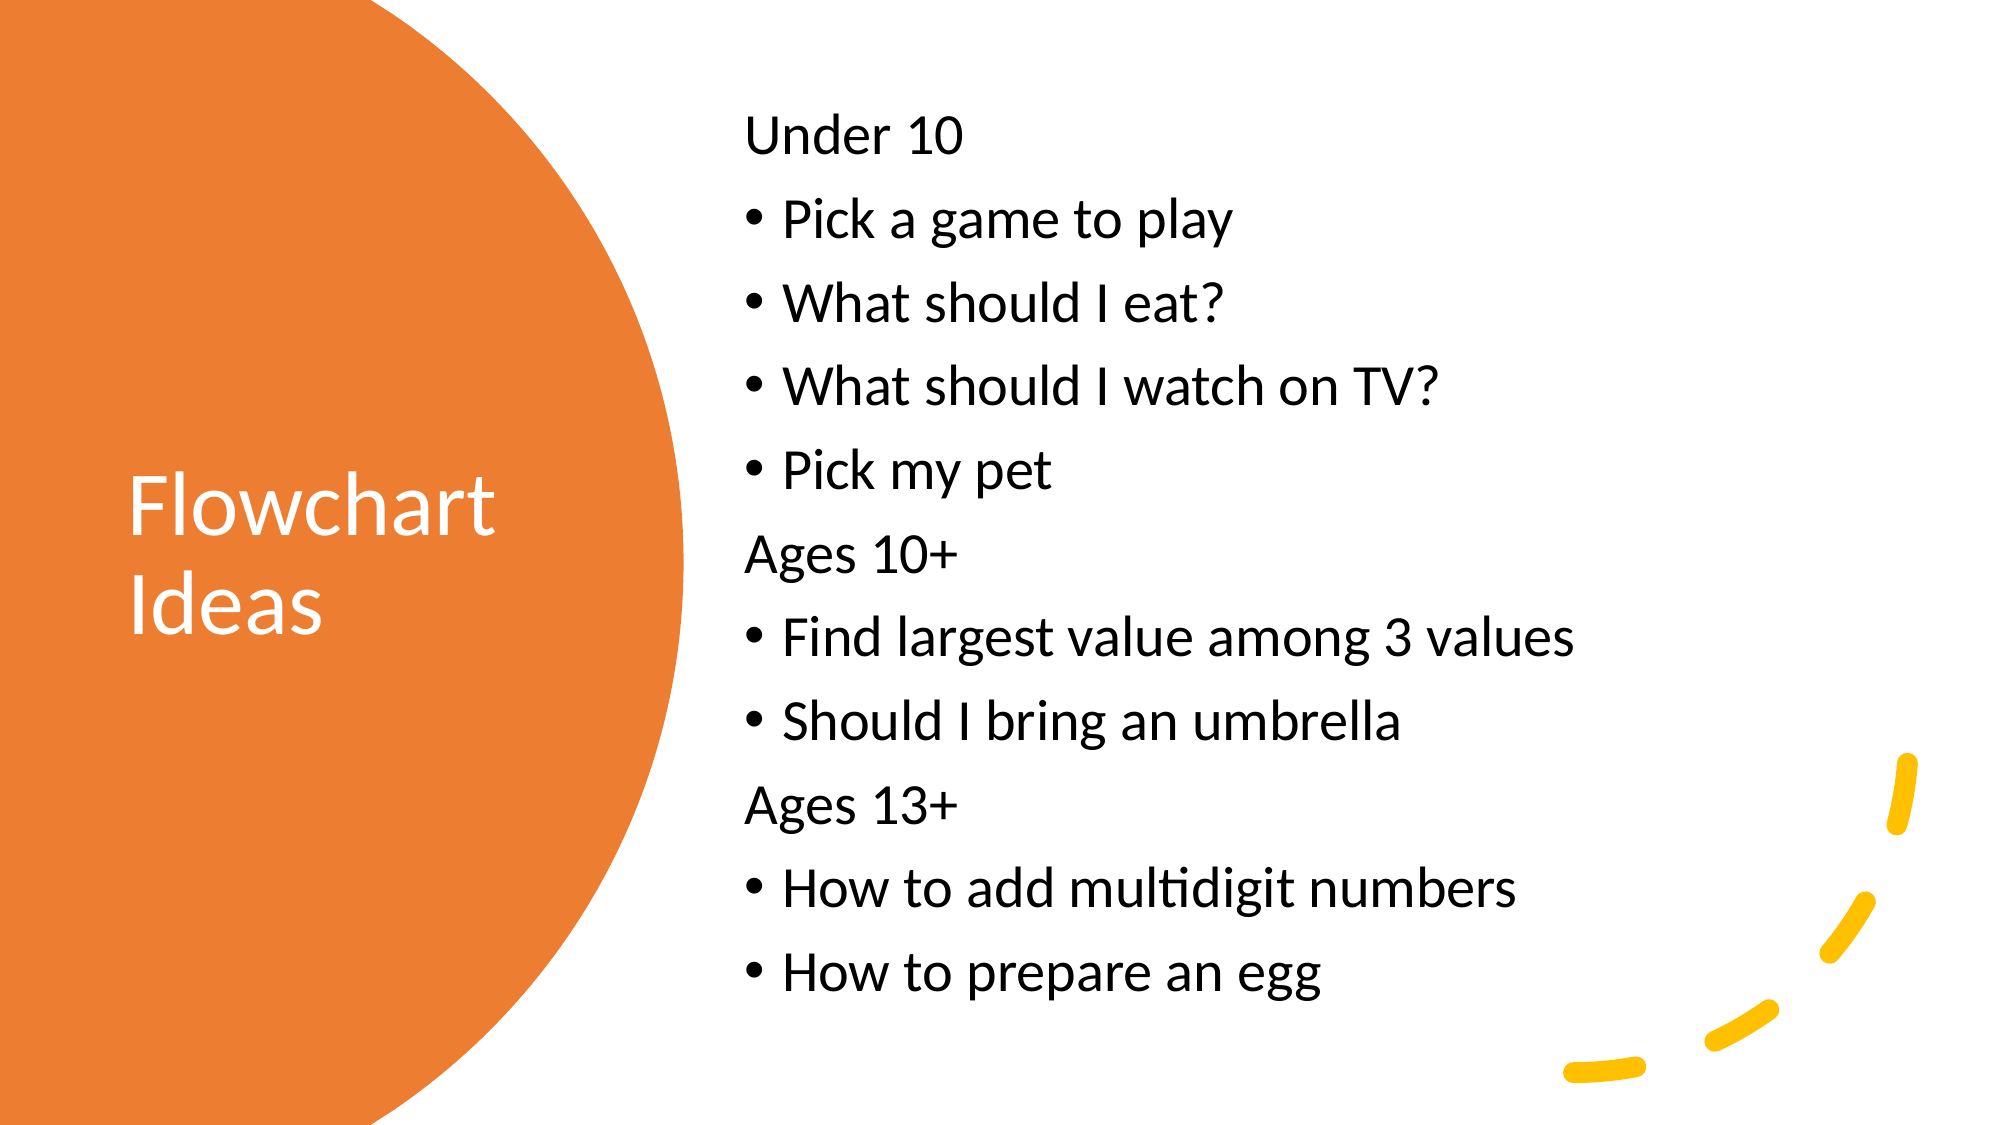

Under 10
Pick a game to play
What should I eat?
What should I watch on TV?
Pick my pet
Ages 10+
Find largest value among 3 values
Should I bring an umbrella
Ages 13+
How to add multidigit numbers
How to prepare an egg

# Flowchart Ideas